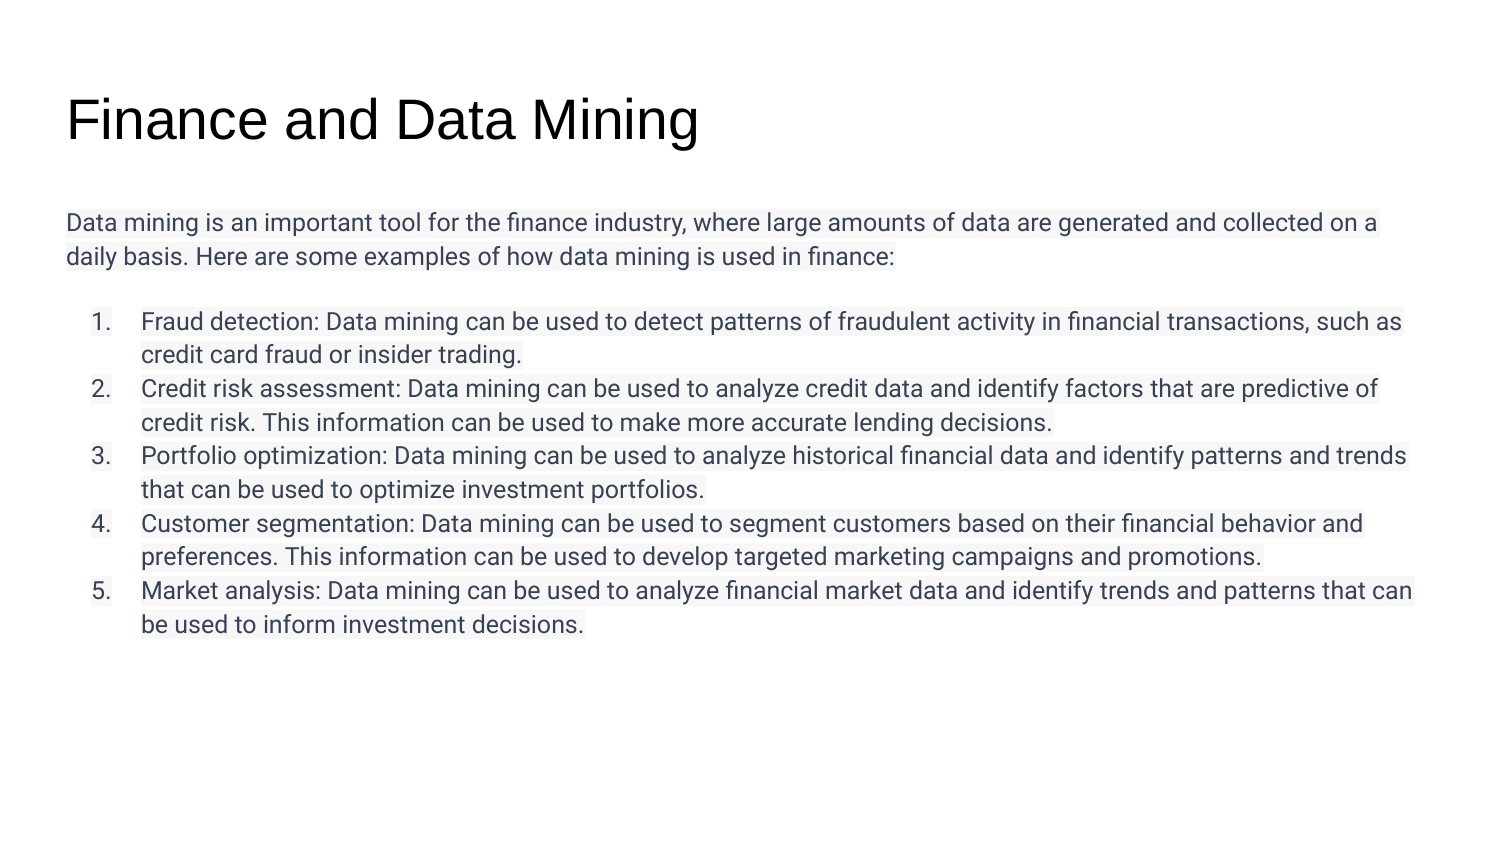

# Finance and Data Mining
Data mining is an important tool for the finance industry, where large amounts of data are generated and collected on a daily basis. Here are some examples of how data mining is used in finance:
Fraud detection: Data mining can be used to detect patterns of fraudulent activity in financial transactions, such as credit card fraud or insider trading.
Credit risk assessment: Data mining can be used to analyze credit data and identify factors that are predictive of credit risk. This information can be used to make more accurate lending decisions.
Portfolio optimization: Data mining can be used to analyze historical financial data and identify patterns and trends that can be used to optimize investment portfolios.
Customer segmentation: Data mining can be used to segment customers based on their financial behavior and preferences. This information can be used to develop targeted marketing campaigns and promotions.
Market analysis: Data mining can be used to analyze financial market data and identify trends and patterns that can be used to inform investment decisions.